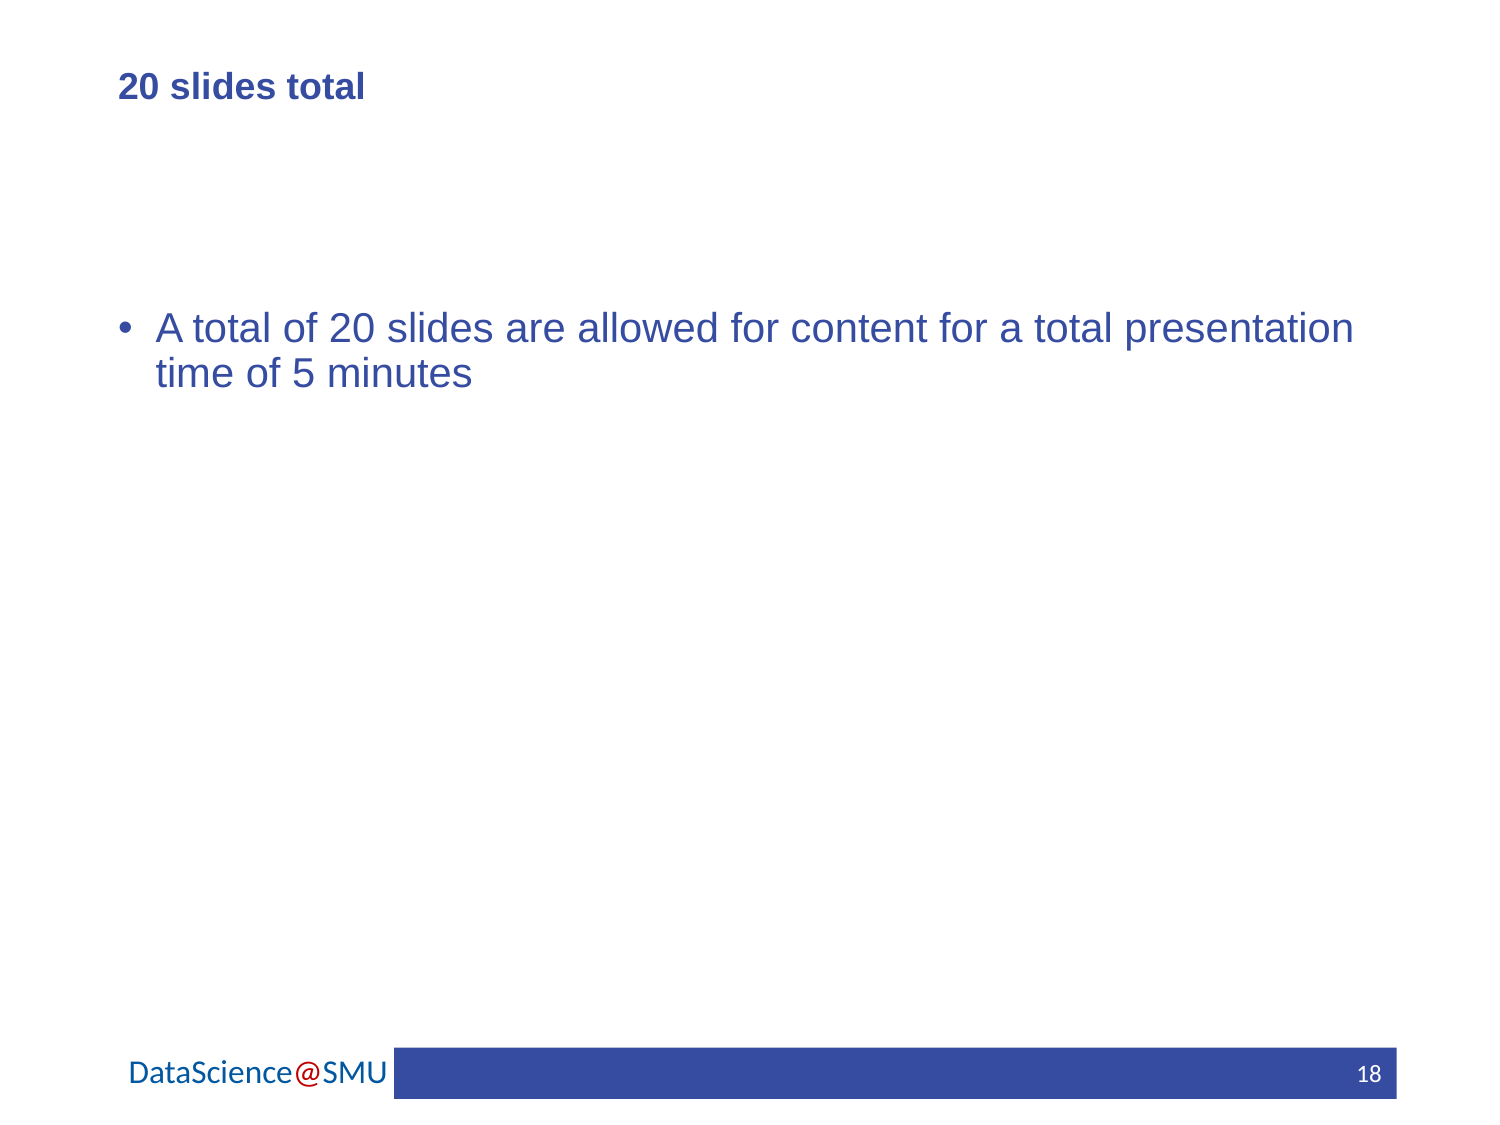

# 20 slides total
A total of 20 slides are allowed for content for a total presentation time of 5 minutes

18